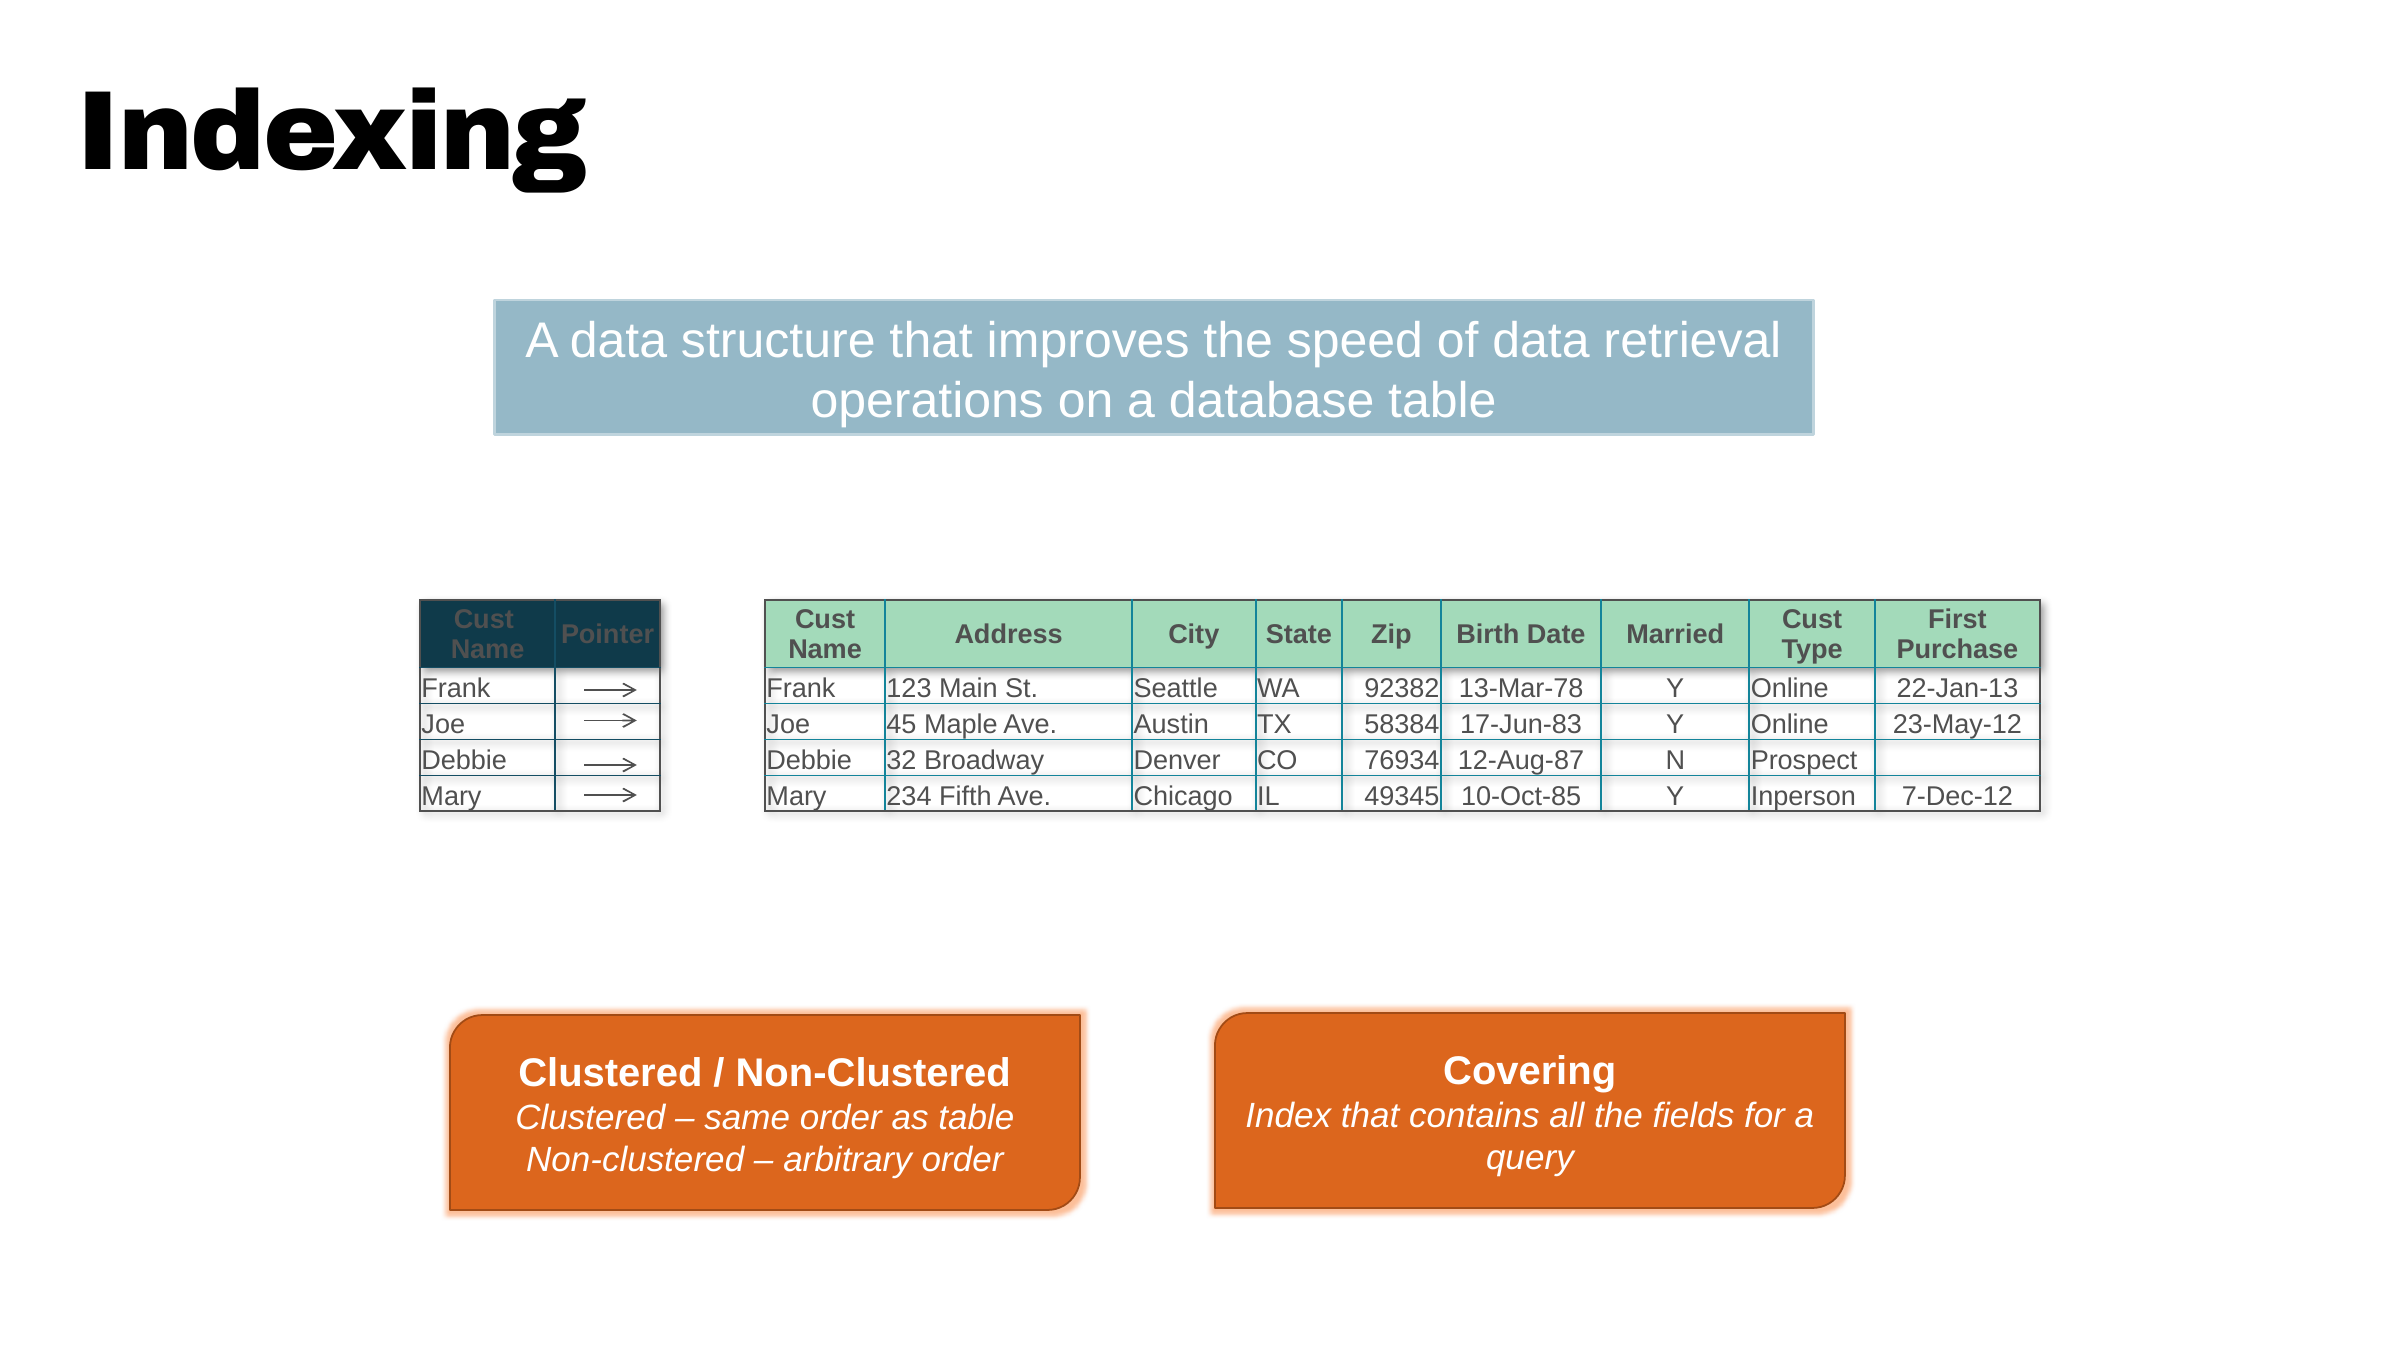

# Indexing
A data structure that improves the speed of data retrieval operations on a database table
| Cust Name | Pointer |
| --- | --- |
| Frank |  |
| Joe |  |
| Debbie |  |
| Mary |  |
| Cust Name | Address | City | State | Zip | Birth Date | Married | Cust Type | First Purchase |
| --- | --- | --- | --- | --- | --- | --- | --- | --- |
| Frank | 123 Main St. | Seattle | WA | 92382 | 13-Mar-78 | Y | Online | 22-Jan-13 |
| Joe | 45 Maple Ave. | Austin | TX | 58384 | 17-Jun-83 | Y | Online | 23-May-12 |
| Debbie | 32 Broadway | Denver | CO | 76934 | 12-Aug-87 | N | Prospect |  |
| Mary | 234 Fifth Ave. | Chicago | IL | 49345 | 10-Oct-85 | Y | Inperson | 7-Dec-12 |
Covering
Index that contains all the fields for a query
Clustered / Non-Clustered
Clustered – same order as table
Non-clustered – arbitrary order